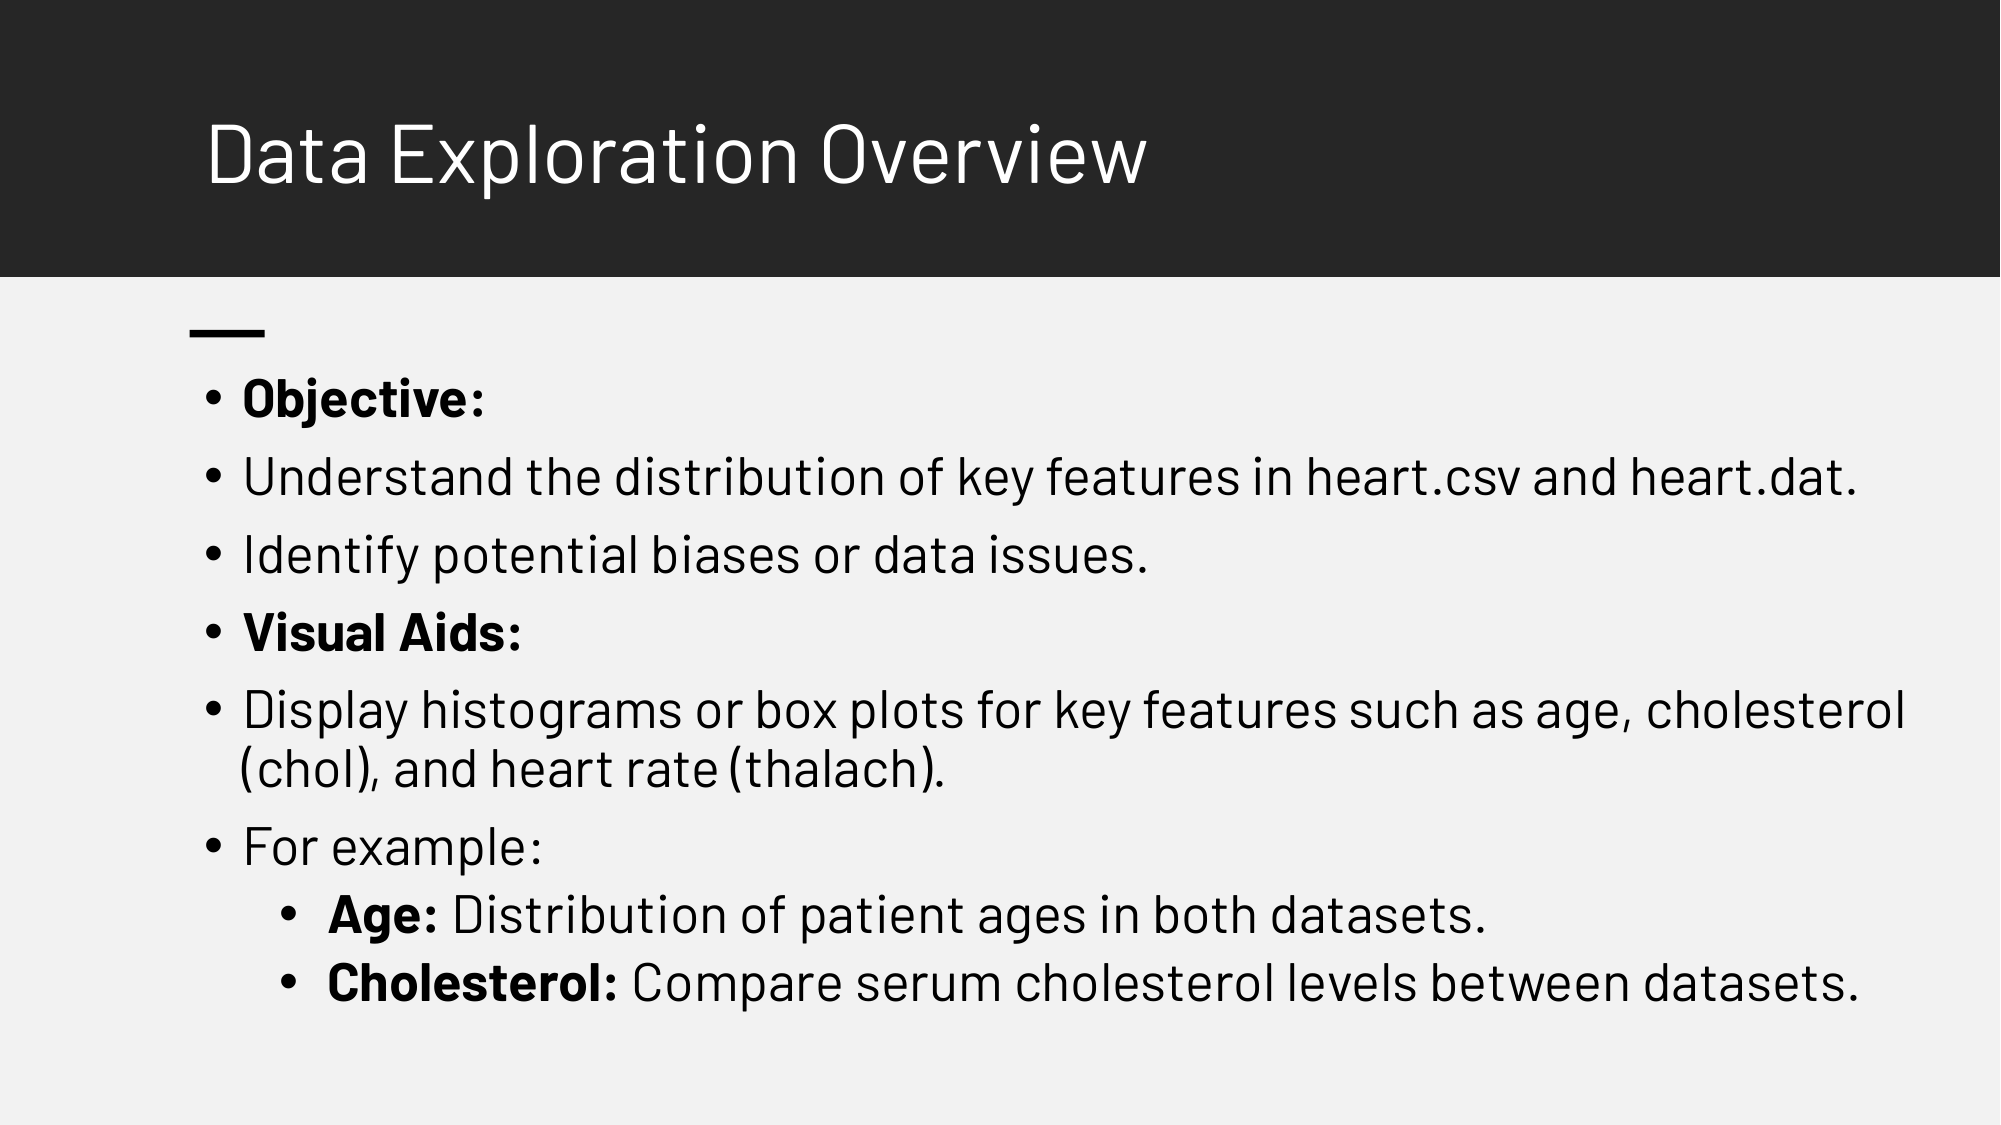

# Data Exploration Overview

Objective:
Understand the distribution of key features in heart.csv and heart.dat.
Identify potential biases or data issues.
Visual Aids:
Display histograms or box plots for key features such as age, cholesterol (chol), and heart rate (thalach).
For example:
Age: Distribution of patient ages in both datasets.
Cholesterol: Compare serum cholesterol levels between datasets.